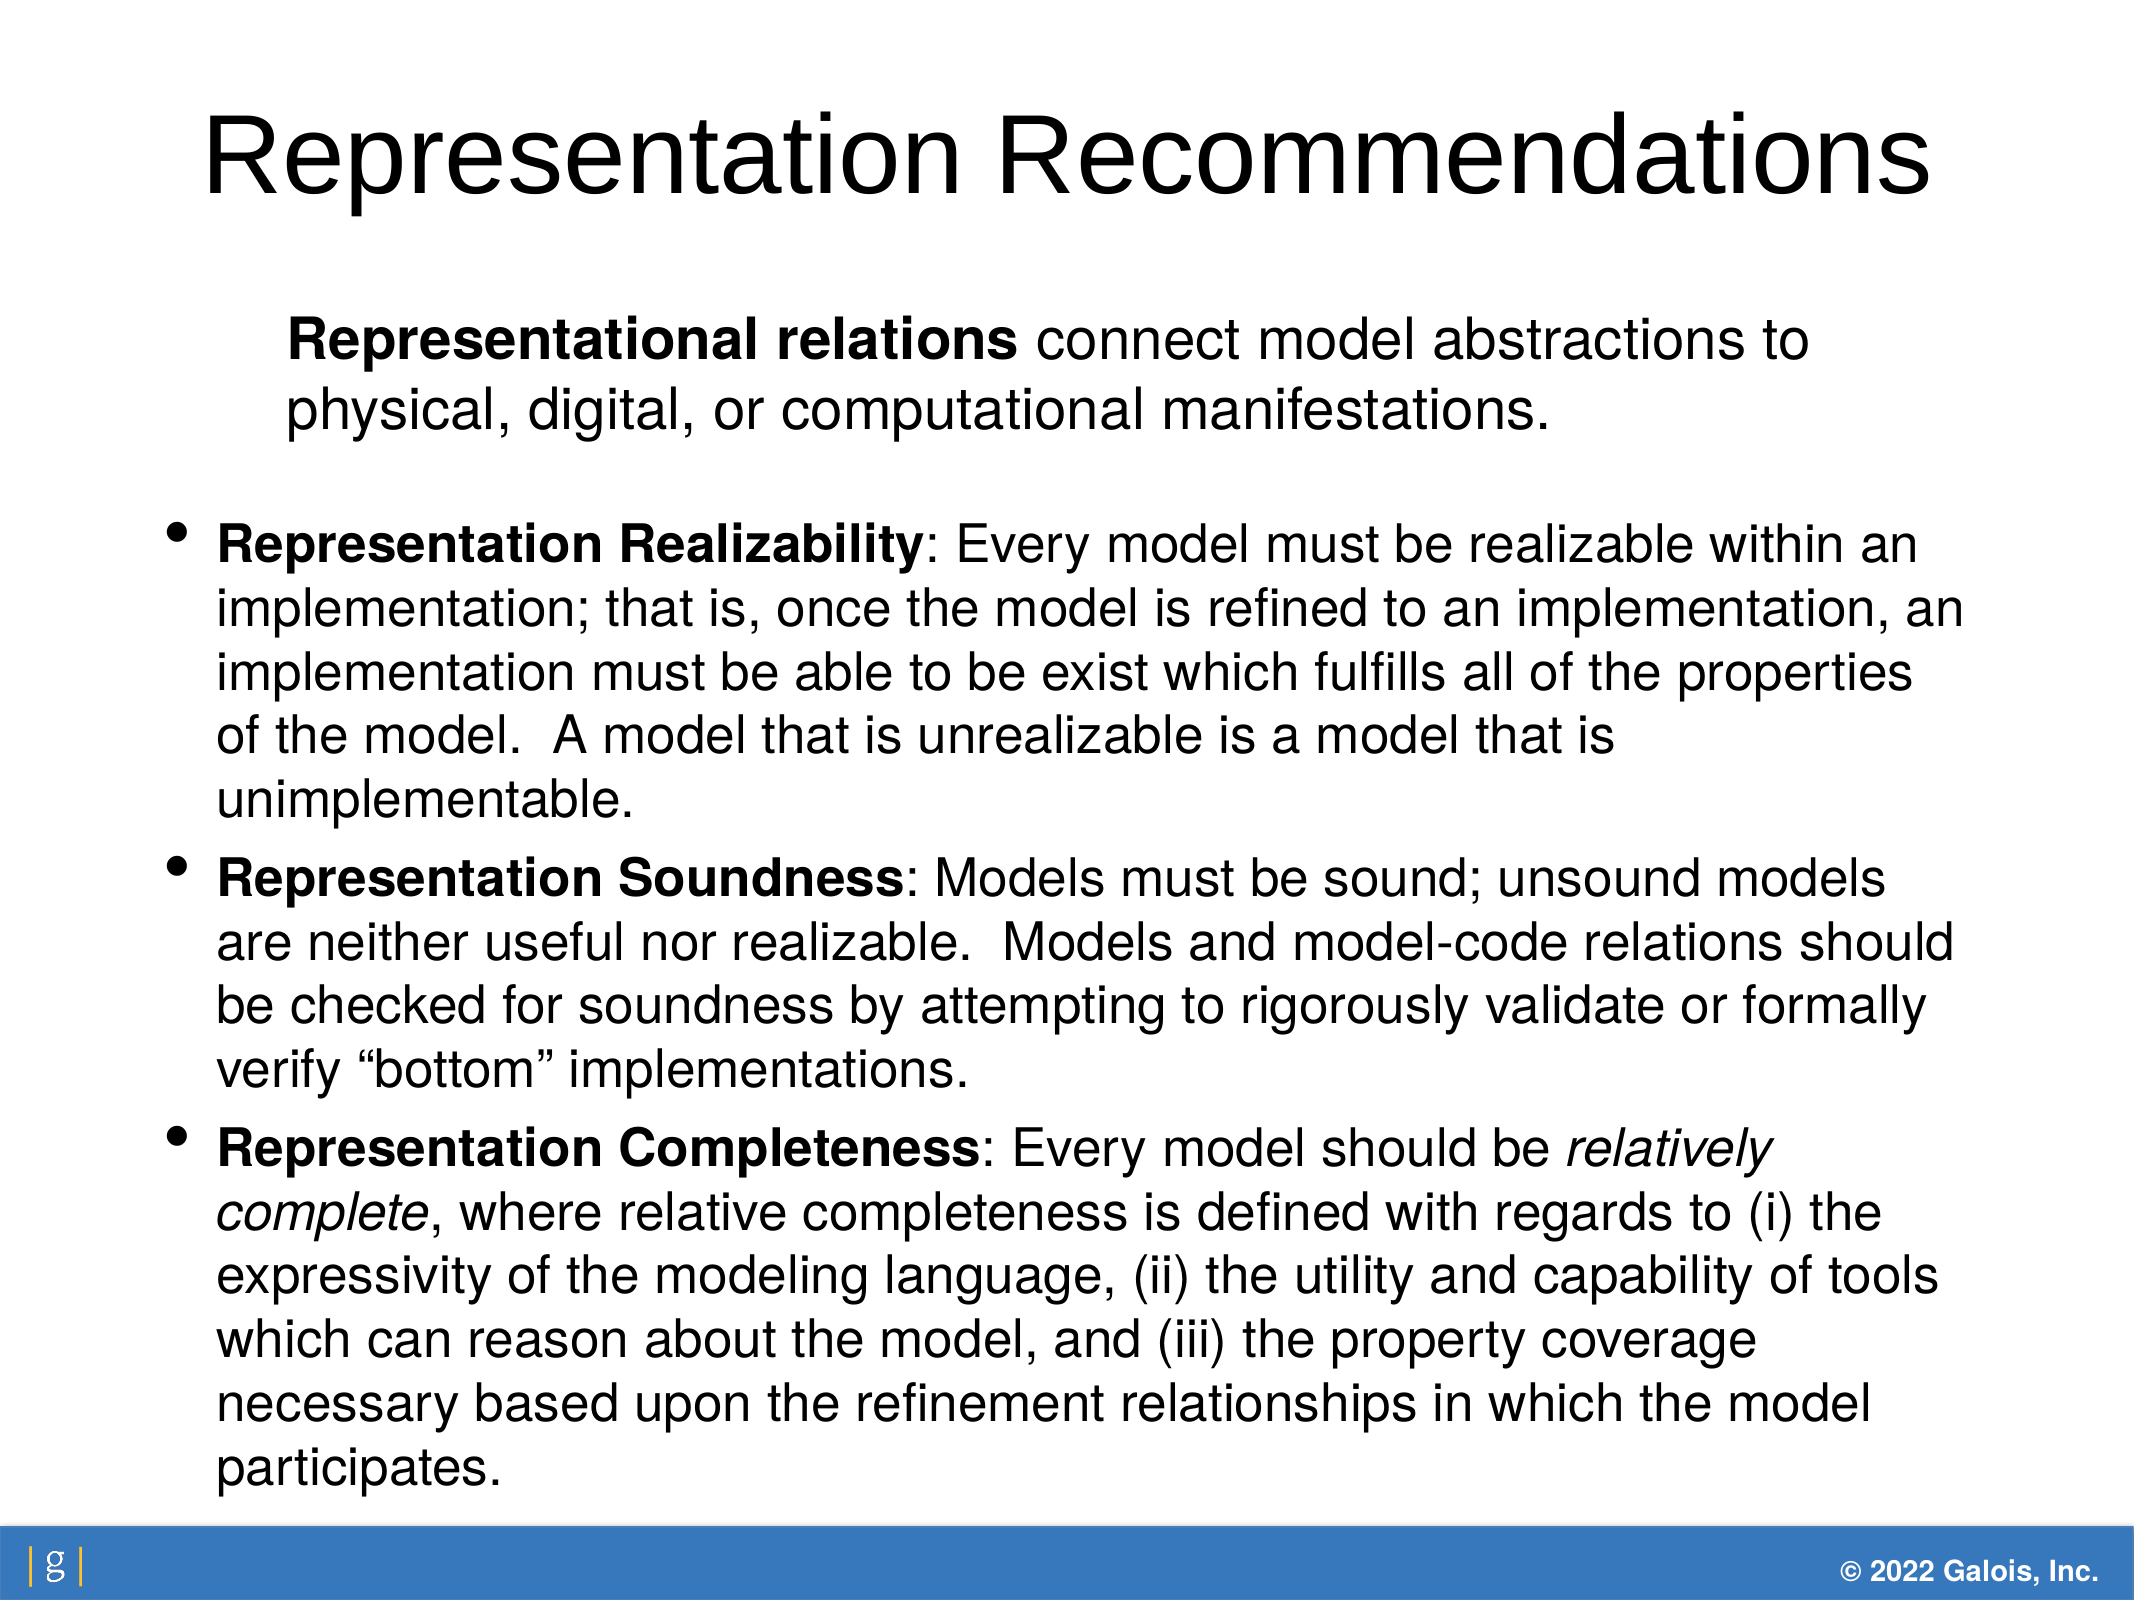

Representation Recommendations
Representational relations connect model abstractions to physical, digital, or computational manifestations.
Representation Realizability: Every model must be realizable within an implementation; that is, once the model is refined to an implementation, an implementation must be able to be exist which fulfills all of the properties of the model.  A model that is unrealizable is a model that is unimplementable.
Representation Soundness: Models must be sound; unsound models are neither useful nor realizable.  Models and model-code relations should be checked for soundness by attempting to rigorously validate or formally verify “bottom” implementations.
Representation Completeness: Every model should be relatively complete, where relative completeness is defined with regards to (i) the expressivity of the modeling language, (ii) the utility and capability of tools which can reason about the model, and (iii) the property coverage necessary based upon the refinement relationships in which the model participates.
33